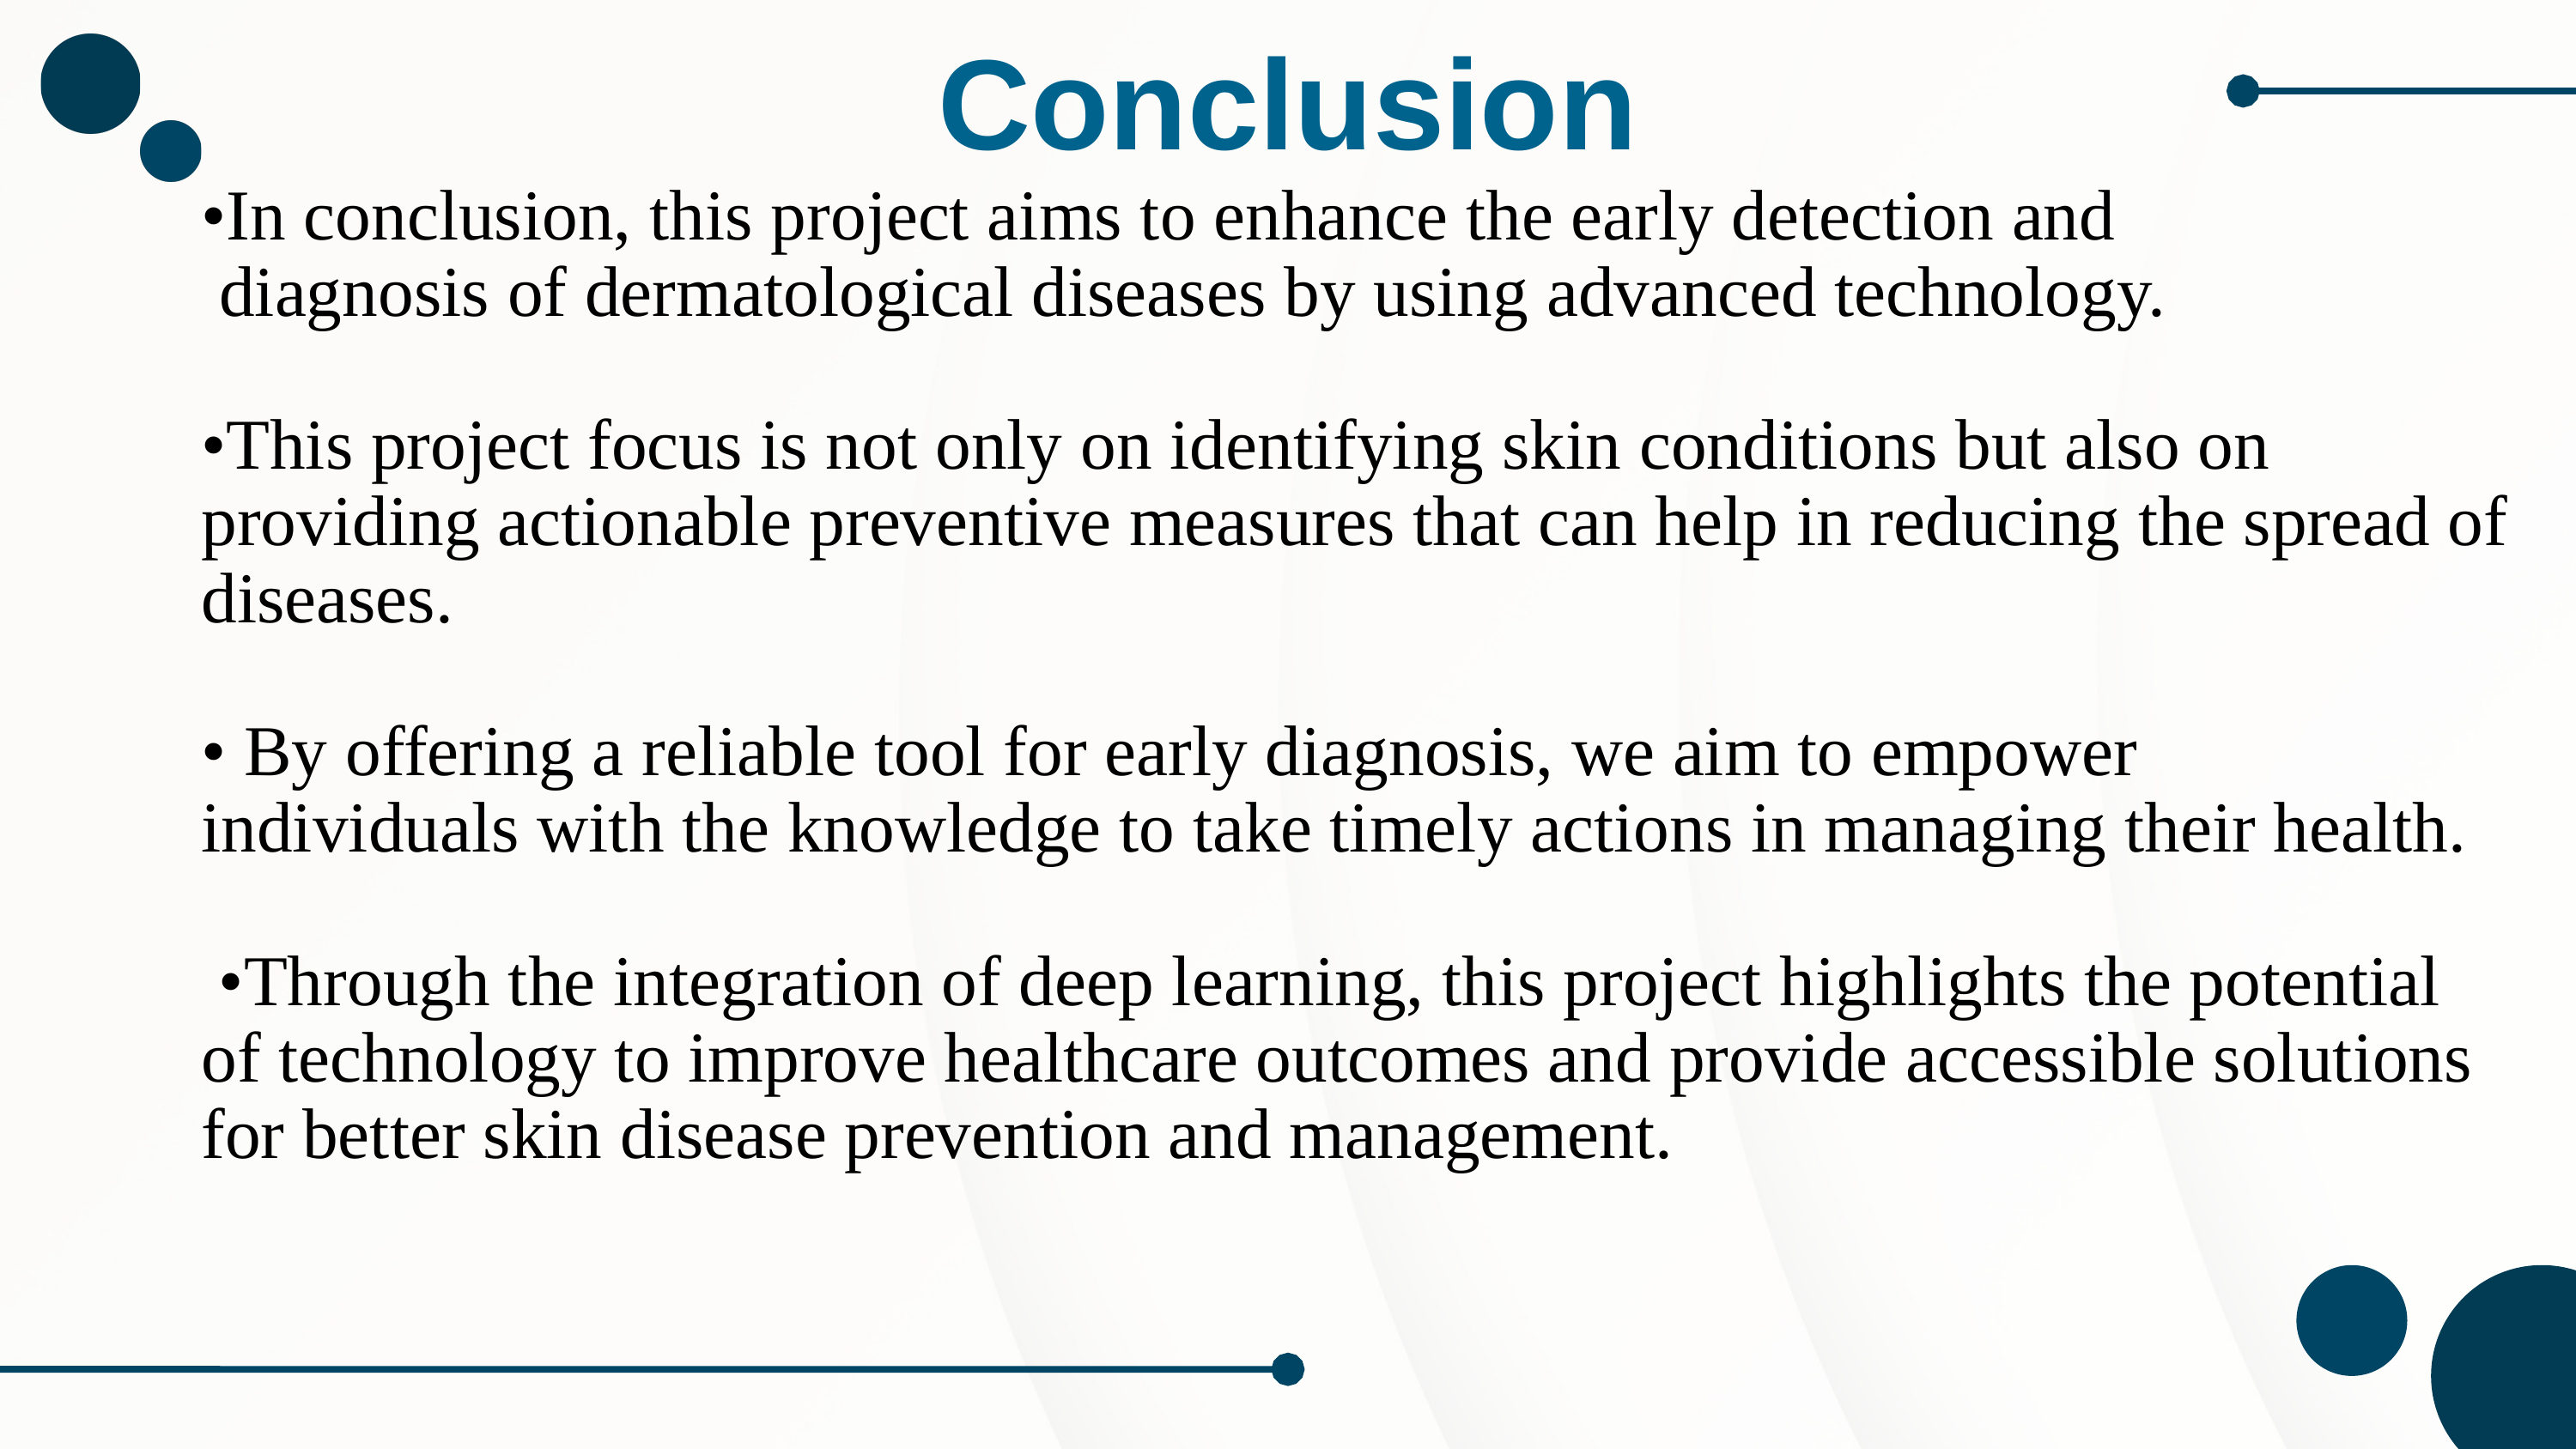

Conclusion

•In conclusion, this project aims to enhance the early detection and
 diagnosis of dermatological diseases by using advanced technology.

•This project focus is not only on identifying skin conditions but also on providing actionable preventive measures that can help in reducing the spread of diseases.

• By offering a reliable tool for early diagnosis, we aim to empower
individuals with the knowledge to take timely actions in managing their health.

 •Through the integration of deep learning, this project highlights the potential of technology to improve healthcare outcomes and provide accessible solutions for better skin disease prevention and management.